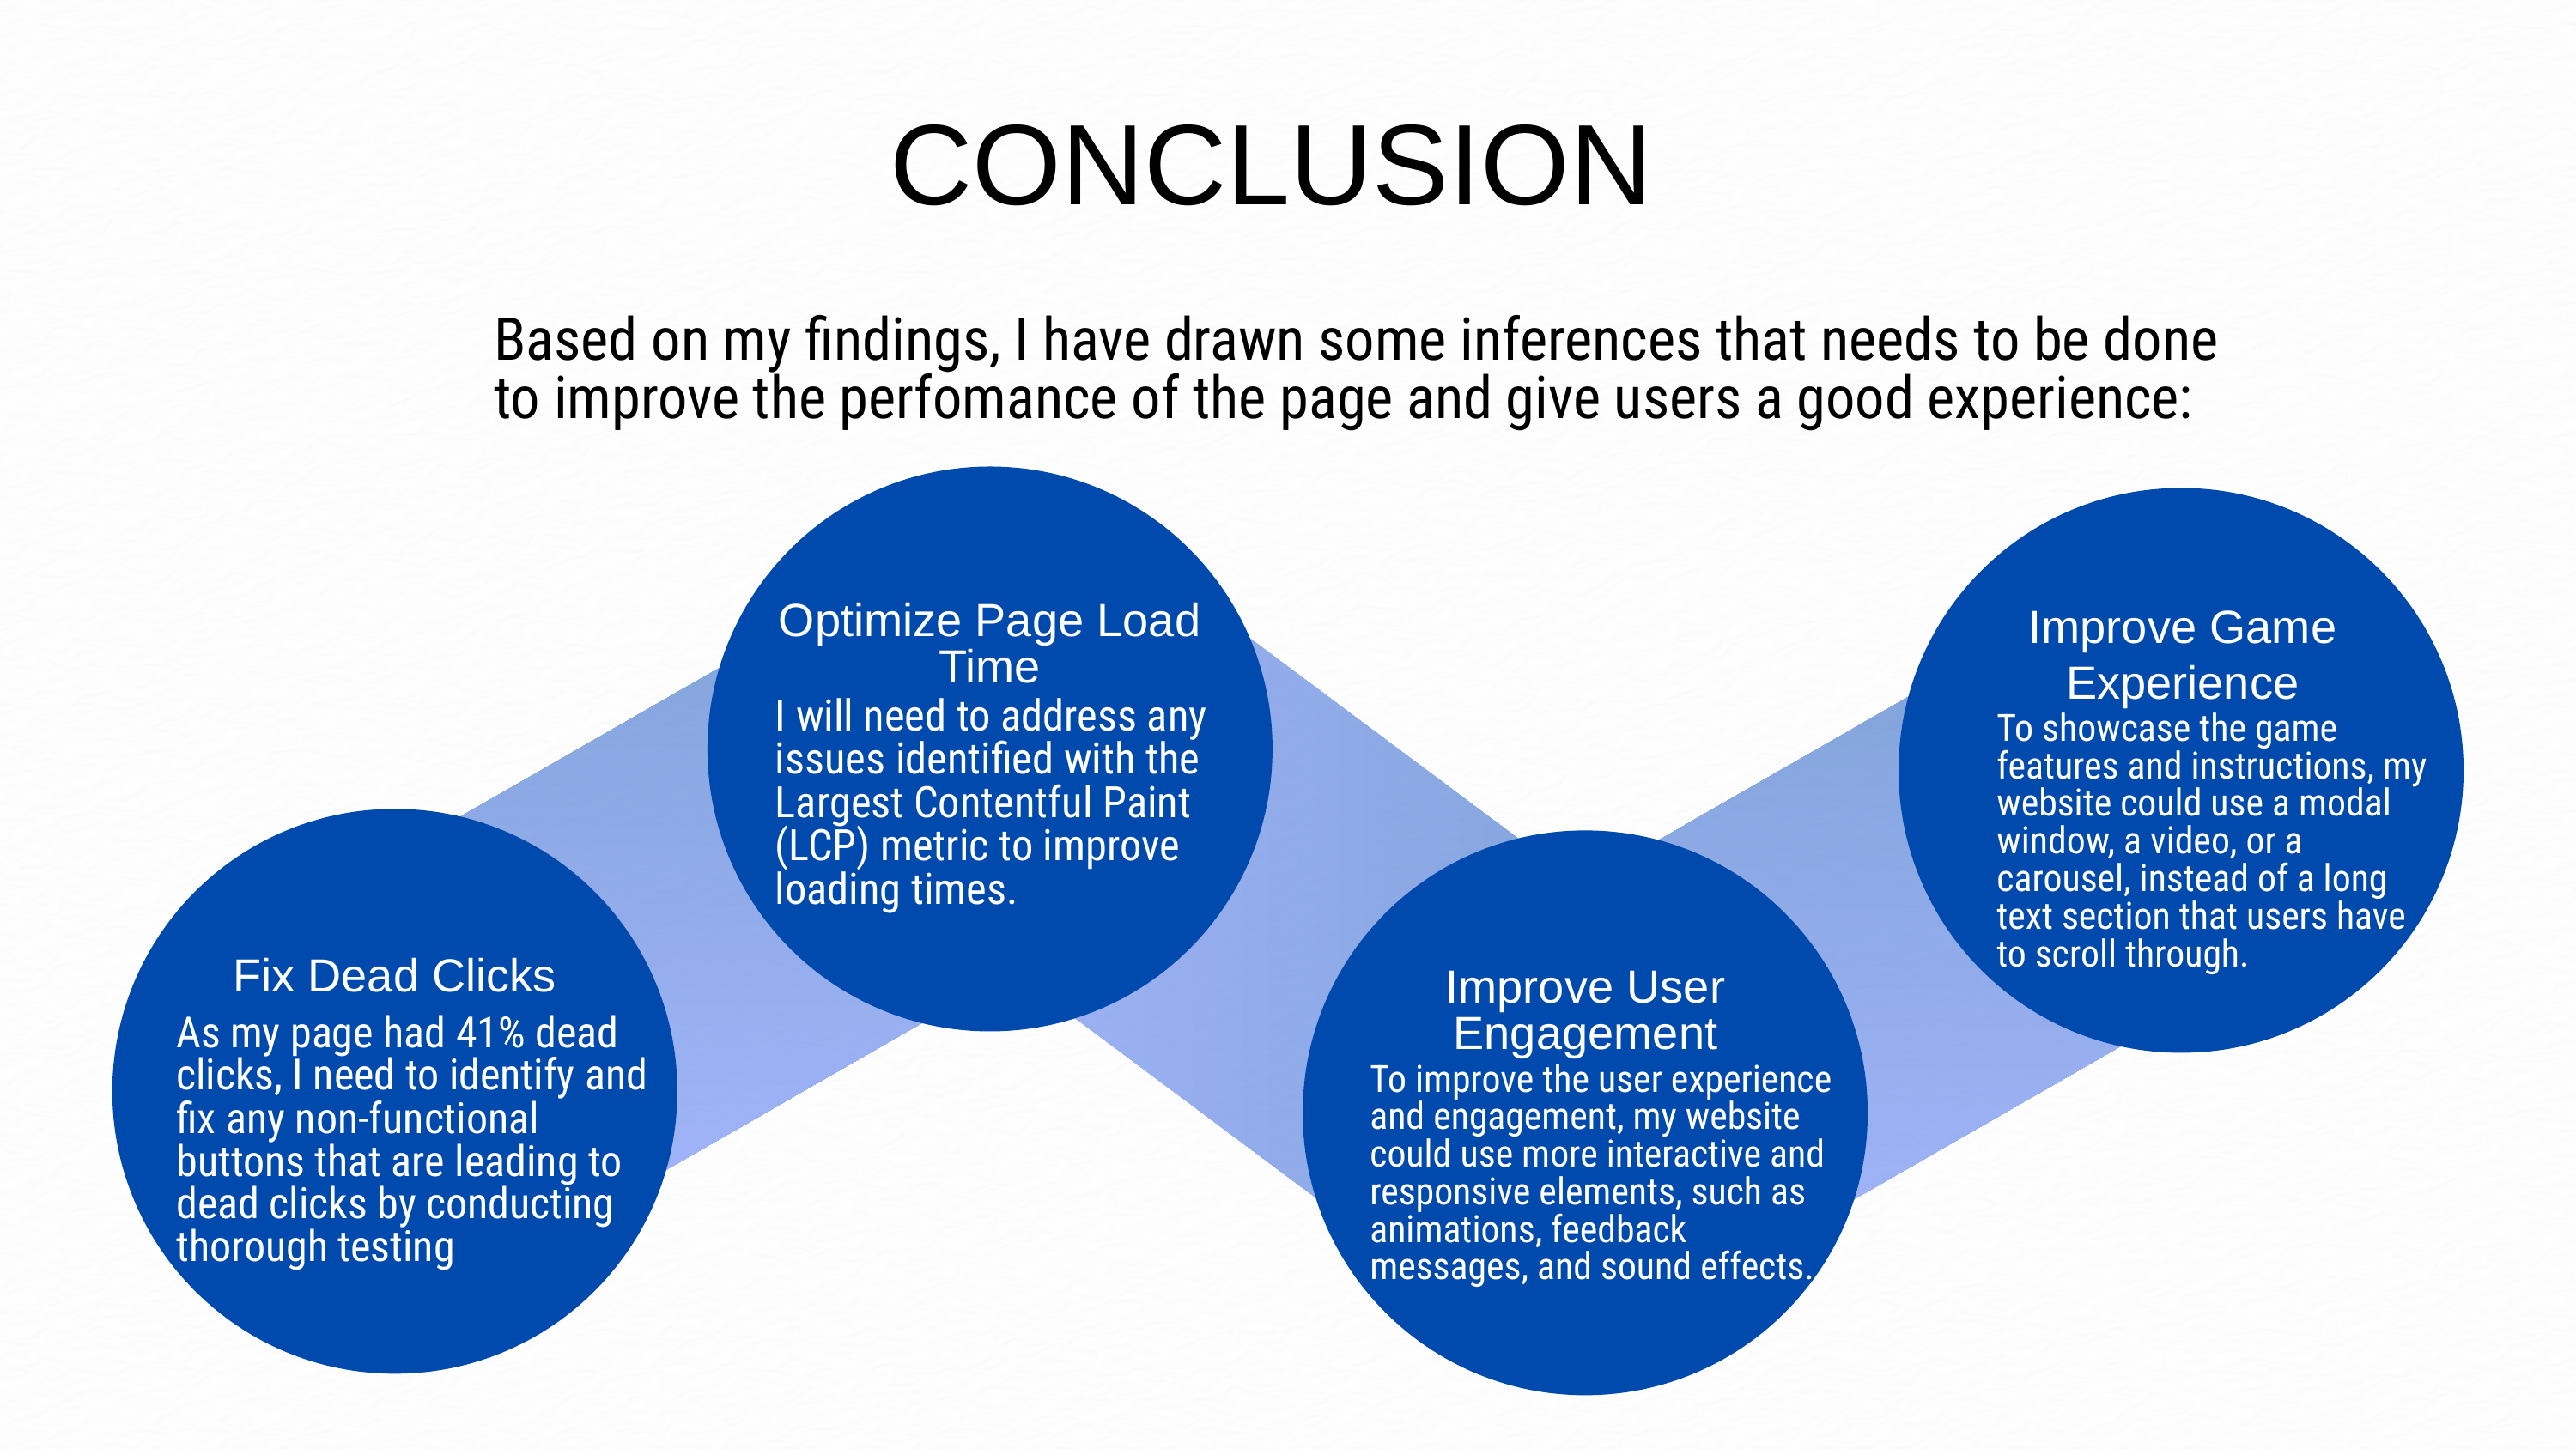

CONCLUSION
Based on my findings, I have drawn some inferences that needs to be done to improve the perfomance of the page and give users a good experience:

Improve Game Experience
Optimize Page Load Time

I will need to address any issues identified with the Largest Contentful Paint (LCP) metric to improve loading times.
To showcase the game features and instructions, my website could use a modal window, a video, or a carousel, instead of a long text section that users have to scroll through.

Fix Dead Clicks
Improve User Engagement
As my page had 41% dead clicks, I need to identify and fix any non-functional buttons that are leading to dead clicks by conducting thorough testing

To improve the user experience and engagement, my website could use more interactive and responsive elements, such as animations, feedback messages, and sound effects.